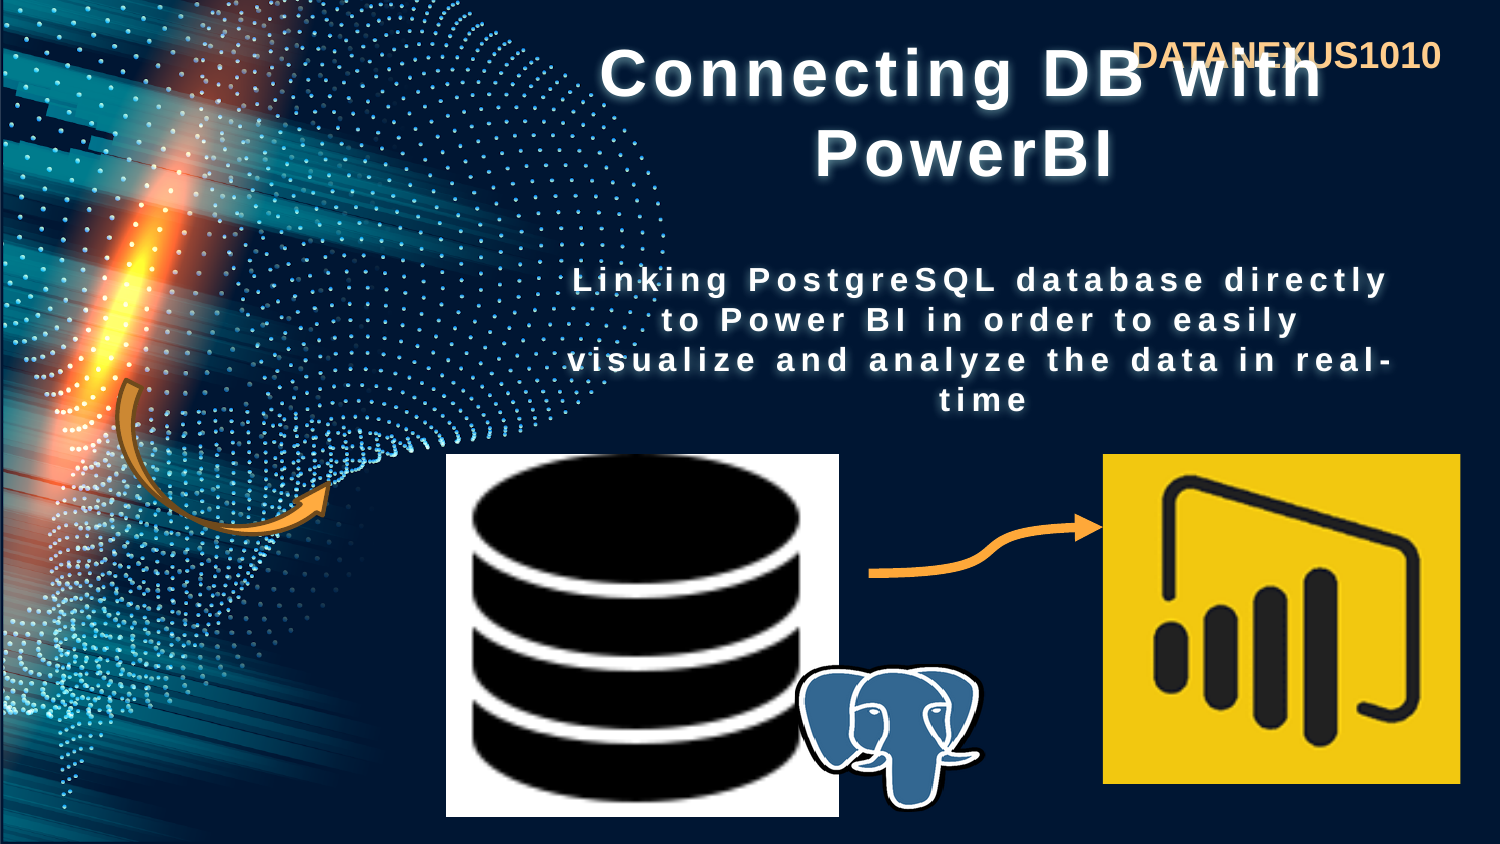

# Connecting DB with PowerBI
Linking PostgreSQL database directly to Power BI in order to easily visualize and analyze the data in real-time